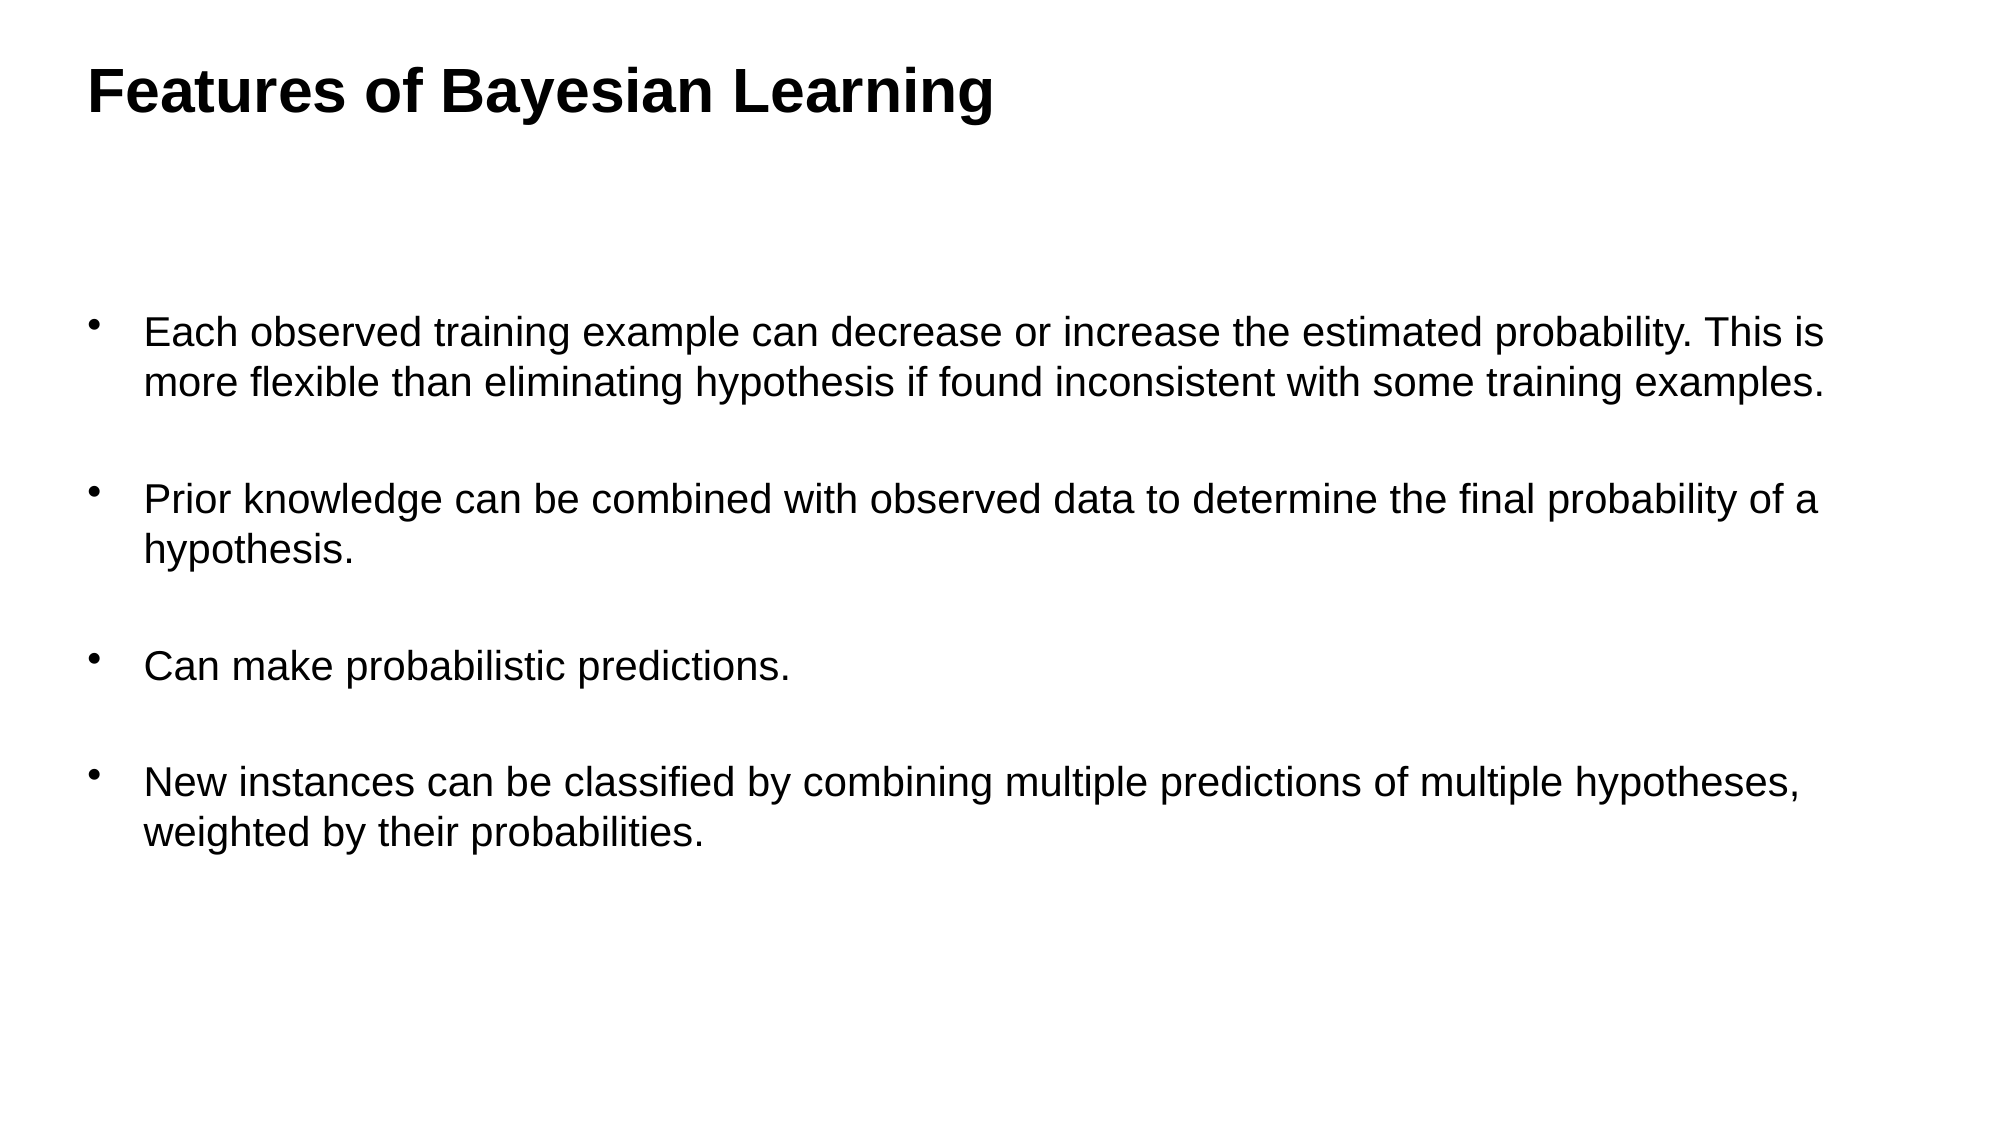

# Features of Bayesian Learning
Each observed training example can decrease or increase the estimated probability. This is  more flexible than eliminating hypothesis if found inconsistent with some training examples.

Prior knowledge can be combined with observed data to determine the final probability of a hypothesis.

Can make probabilistic predictions.

New instances can be classified by combining multiple predictions of multiple hypotheses, weighted by their probabilities.